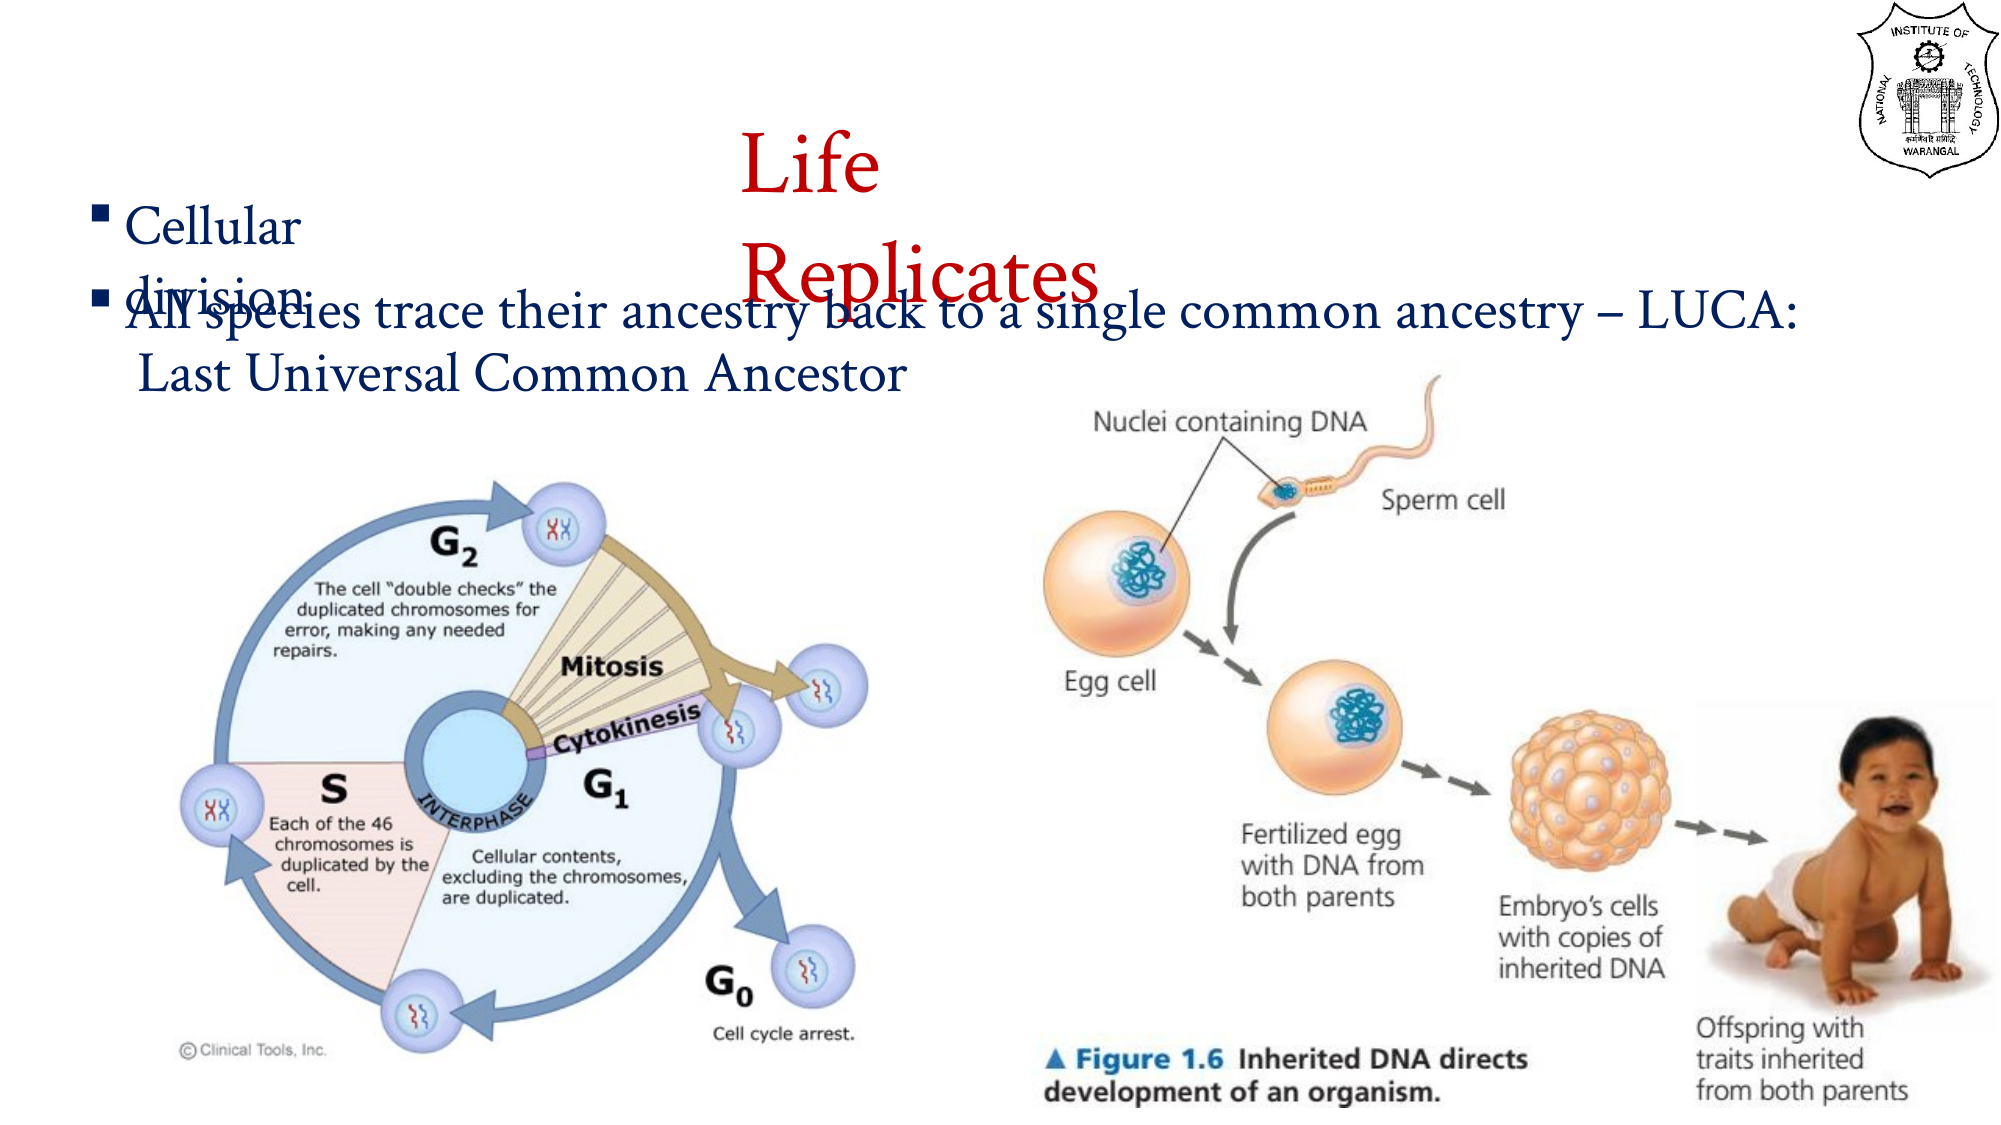

# Life Replicates
Cellular division
All species trace their ancestry back to a single common ancestry – LUCA:  Last Universal Common Ancestor